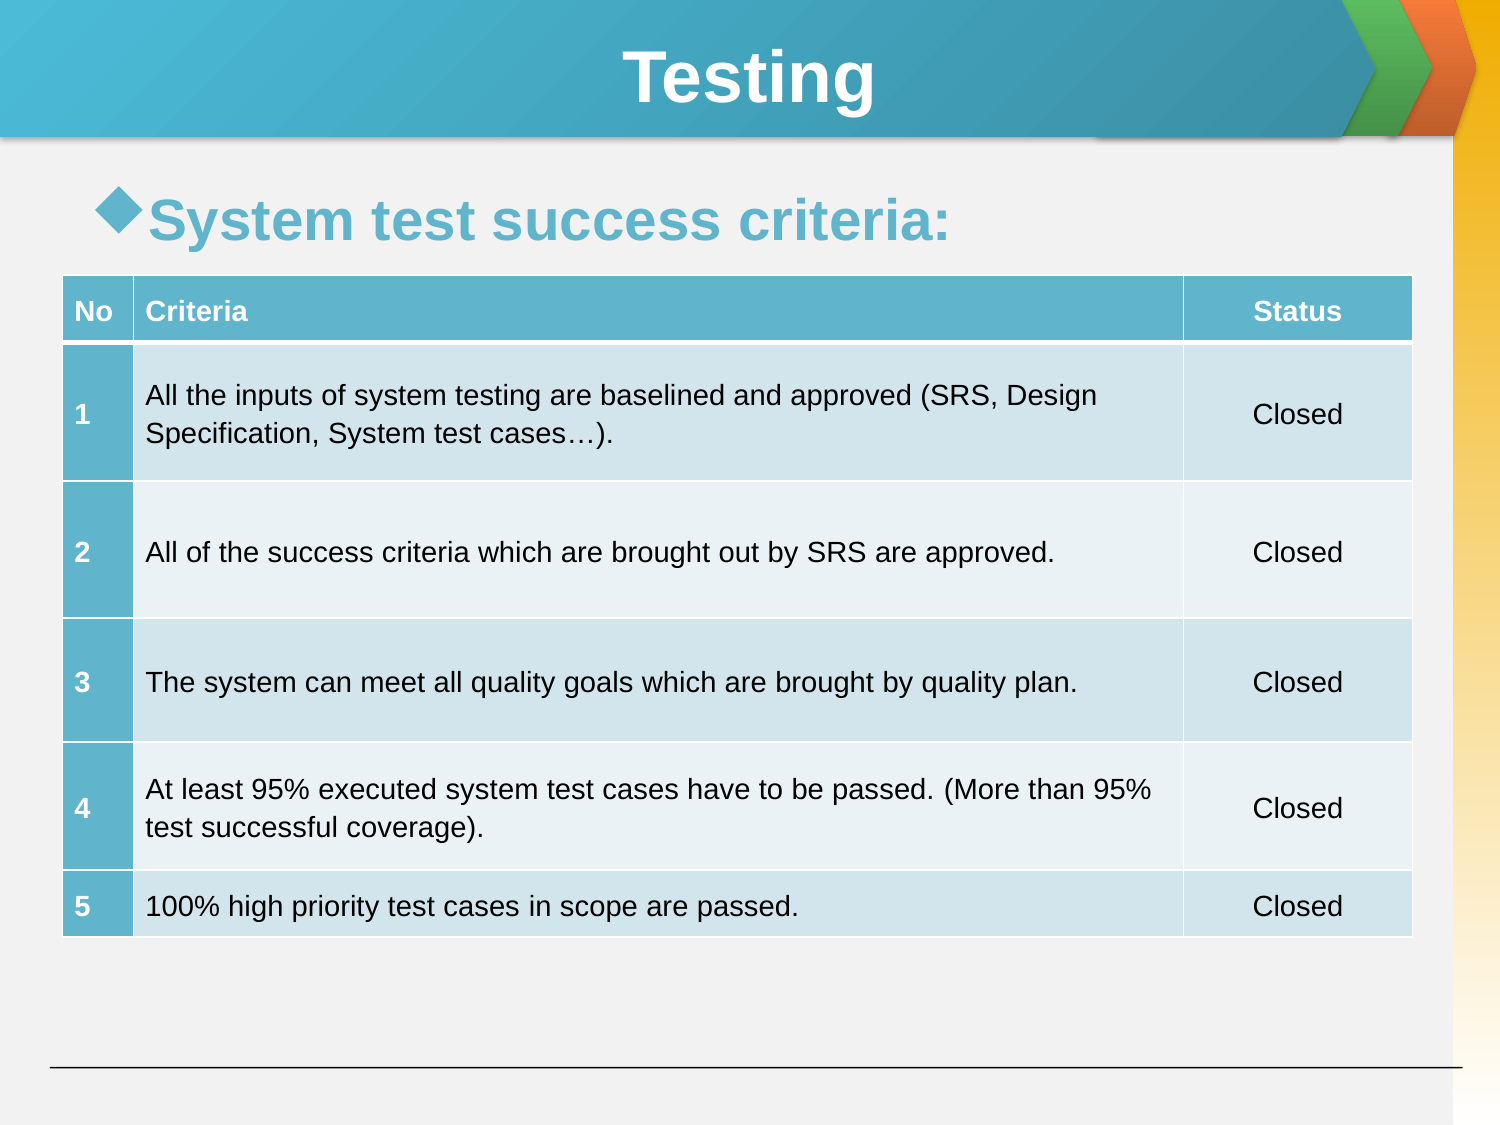

# Testing
System test success criteria:
| No | Criteria | Status |
| --- | --- | --- |
| 1 | All the inputs of system testing are baselined and approved (SRS, Design Specification, System test cases…). | Closed |
| 2 | All of the success criteria which are brought out by SRS are approved. | Closed |
| 3 | The system can meet all quality goals which are brought by quality plan. | Closed |
| 4 | At least 95% executed system test cases have to be passed. (More than 95% test successful coverage). | Closed |
| 5 | 100% high priority test cases in scope are passed. | Closed |